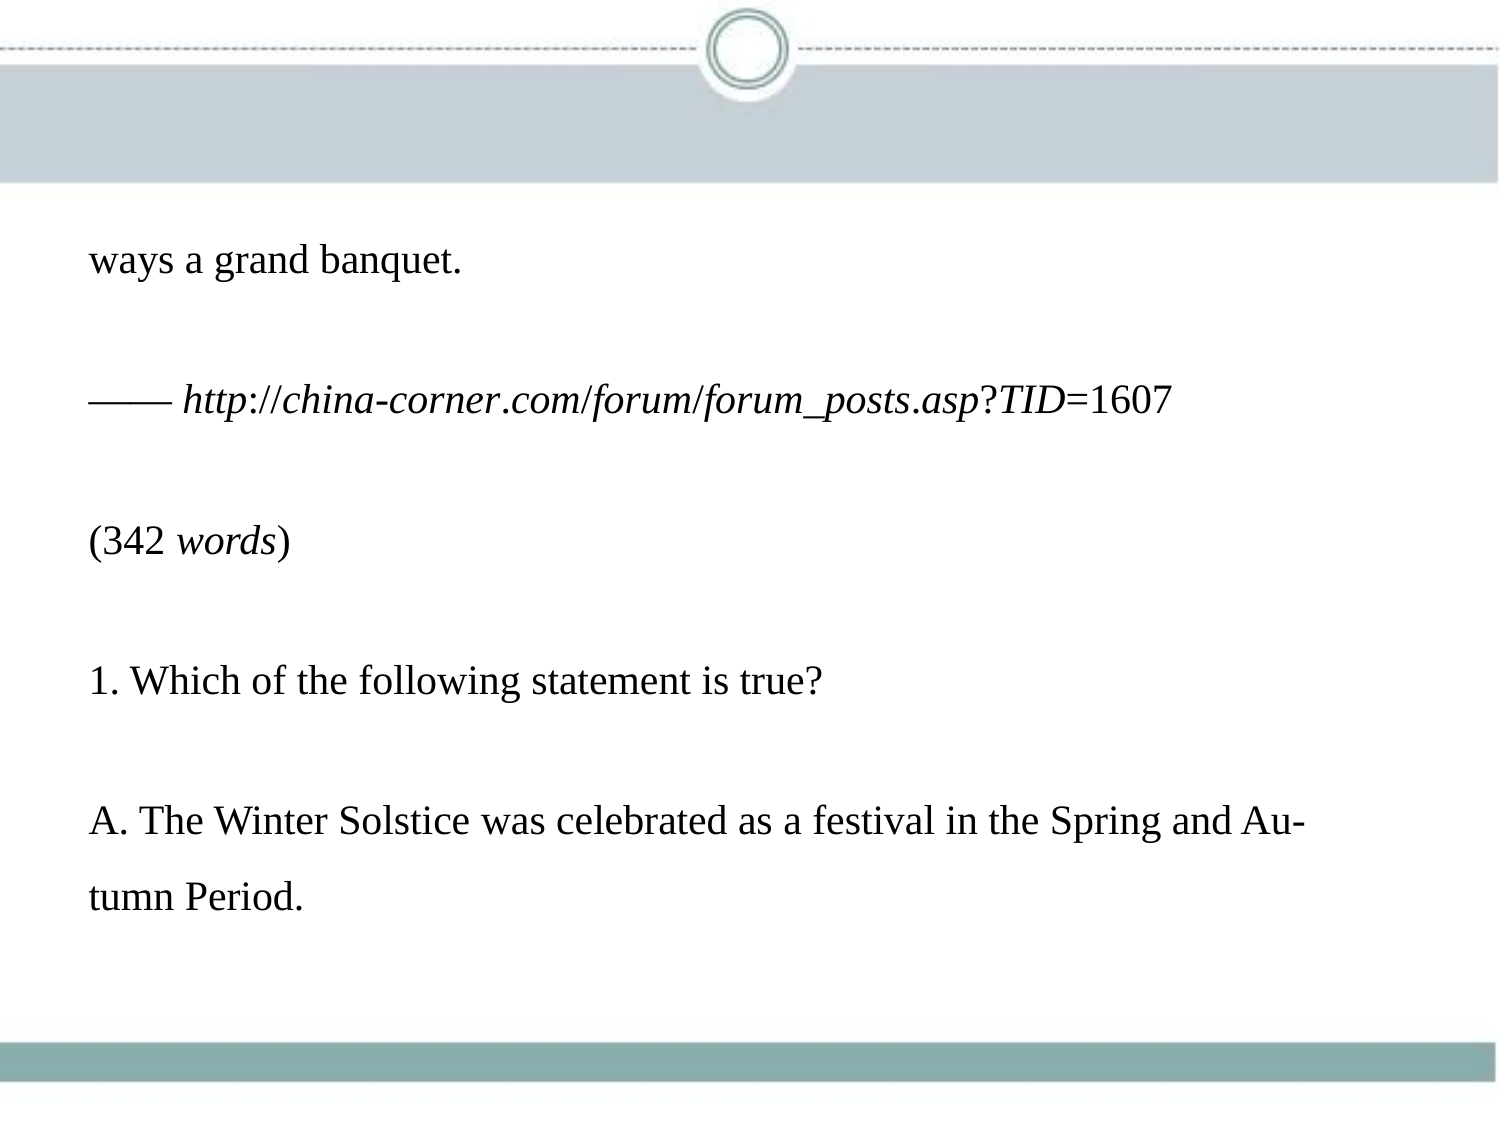

ways a grand banquet.
—— http://china-corner.com/forum/forum_posts.asp?TID=1607
(342 words)
1. Which of the following statement is true?
A. The Winter Solstice was celebrated as a festival in the Spring and Au-
tumn Period.